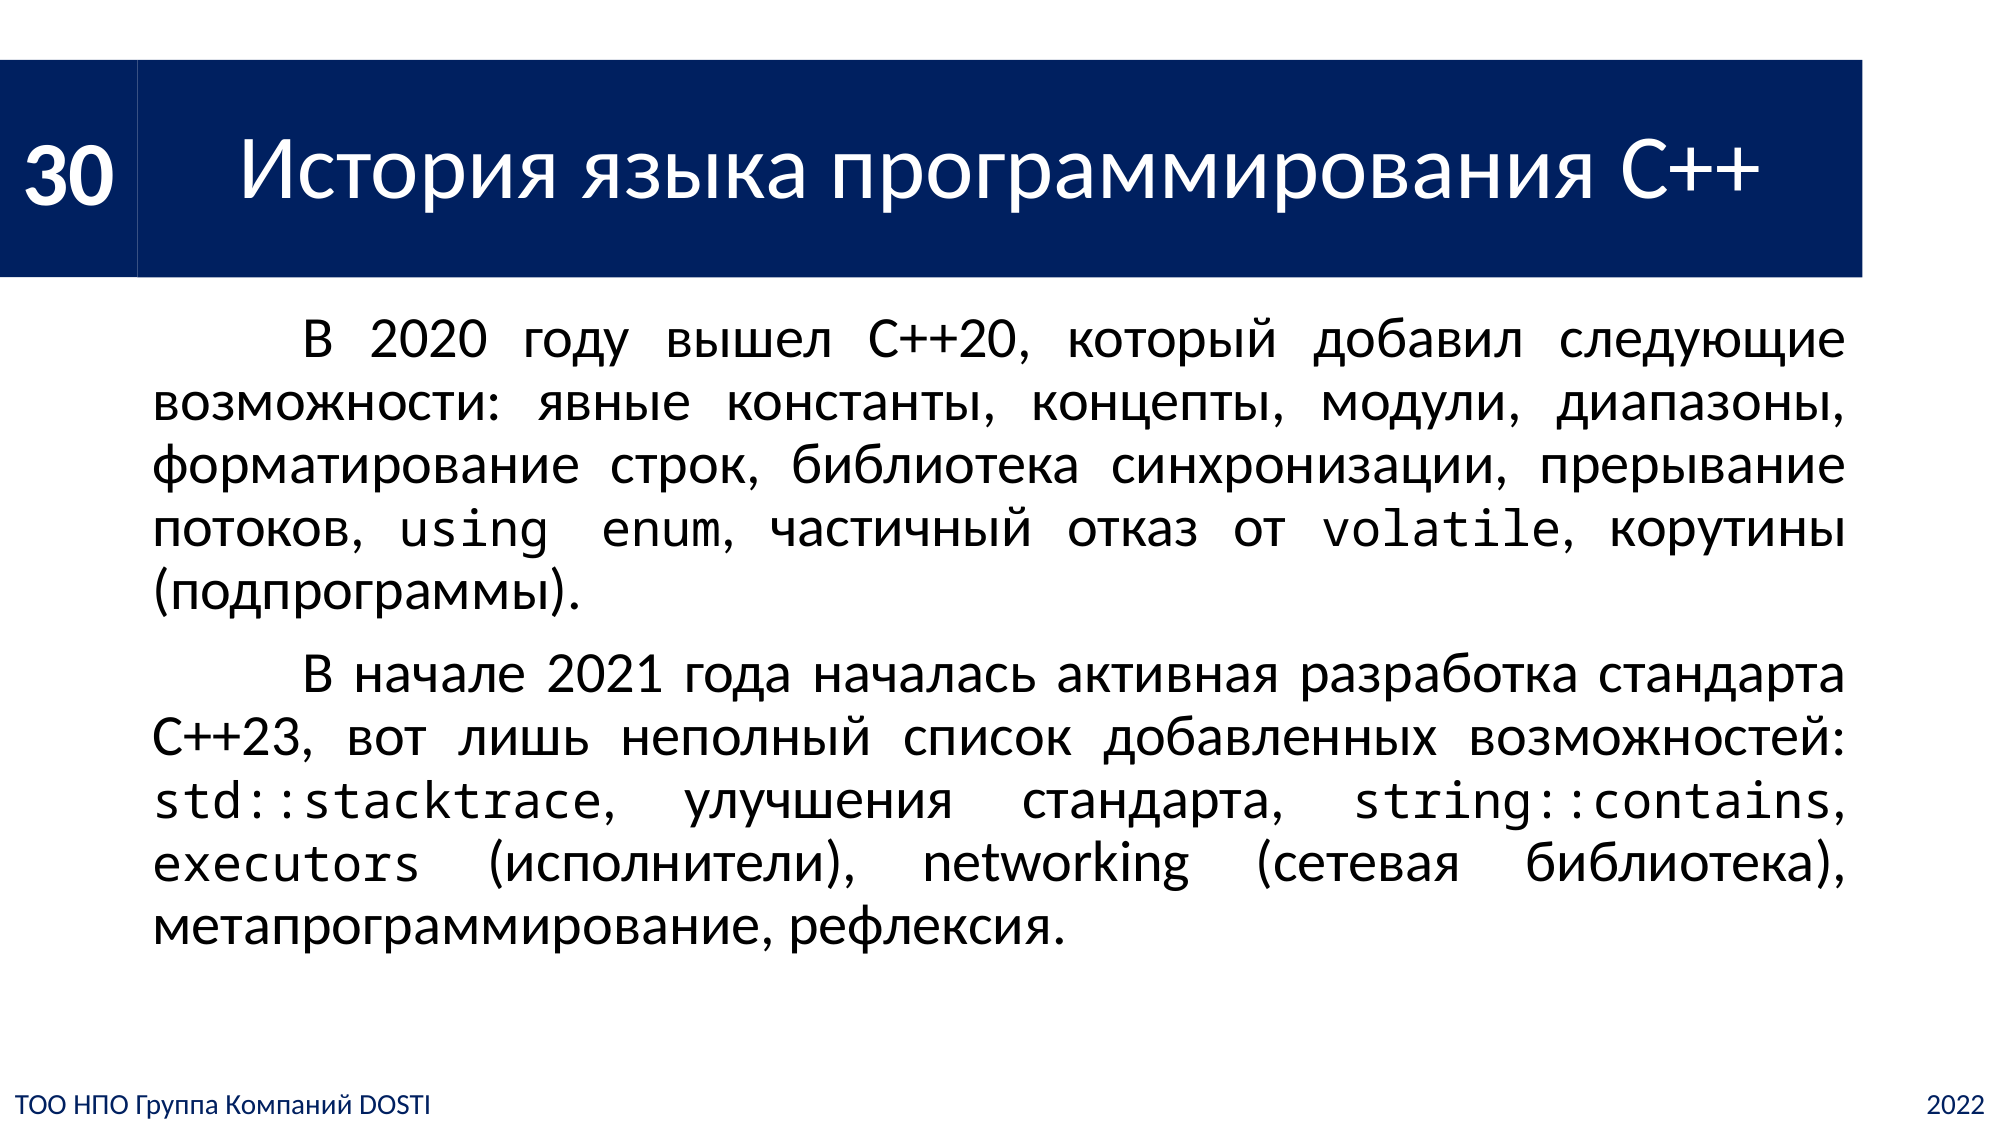

30
# История языка программирования C++
	В 2020 году вышел C++20, который добавил следующие возможности: явные константы, концепты, модули, диапазоны, форматирование строк, библиотека синхронизации, прерывание потоков, using enum, частичный отказ от volatile, корутины (подпрограммы).
	В начале 2021 года началась активная разработка стандарта C++23, вот лишь неполный список добавленных возможностей: std::stacktrace, улучшения стандарта, string::contains, executors (исполнители), networking (сетевая библиотека), метапрограммирование, рефлексия.
ТОО НПО Группа Компаний DOSTI
2022